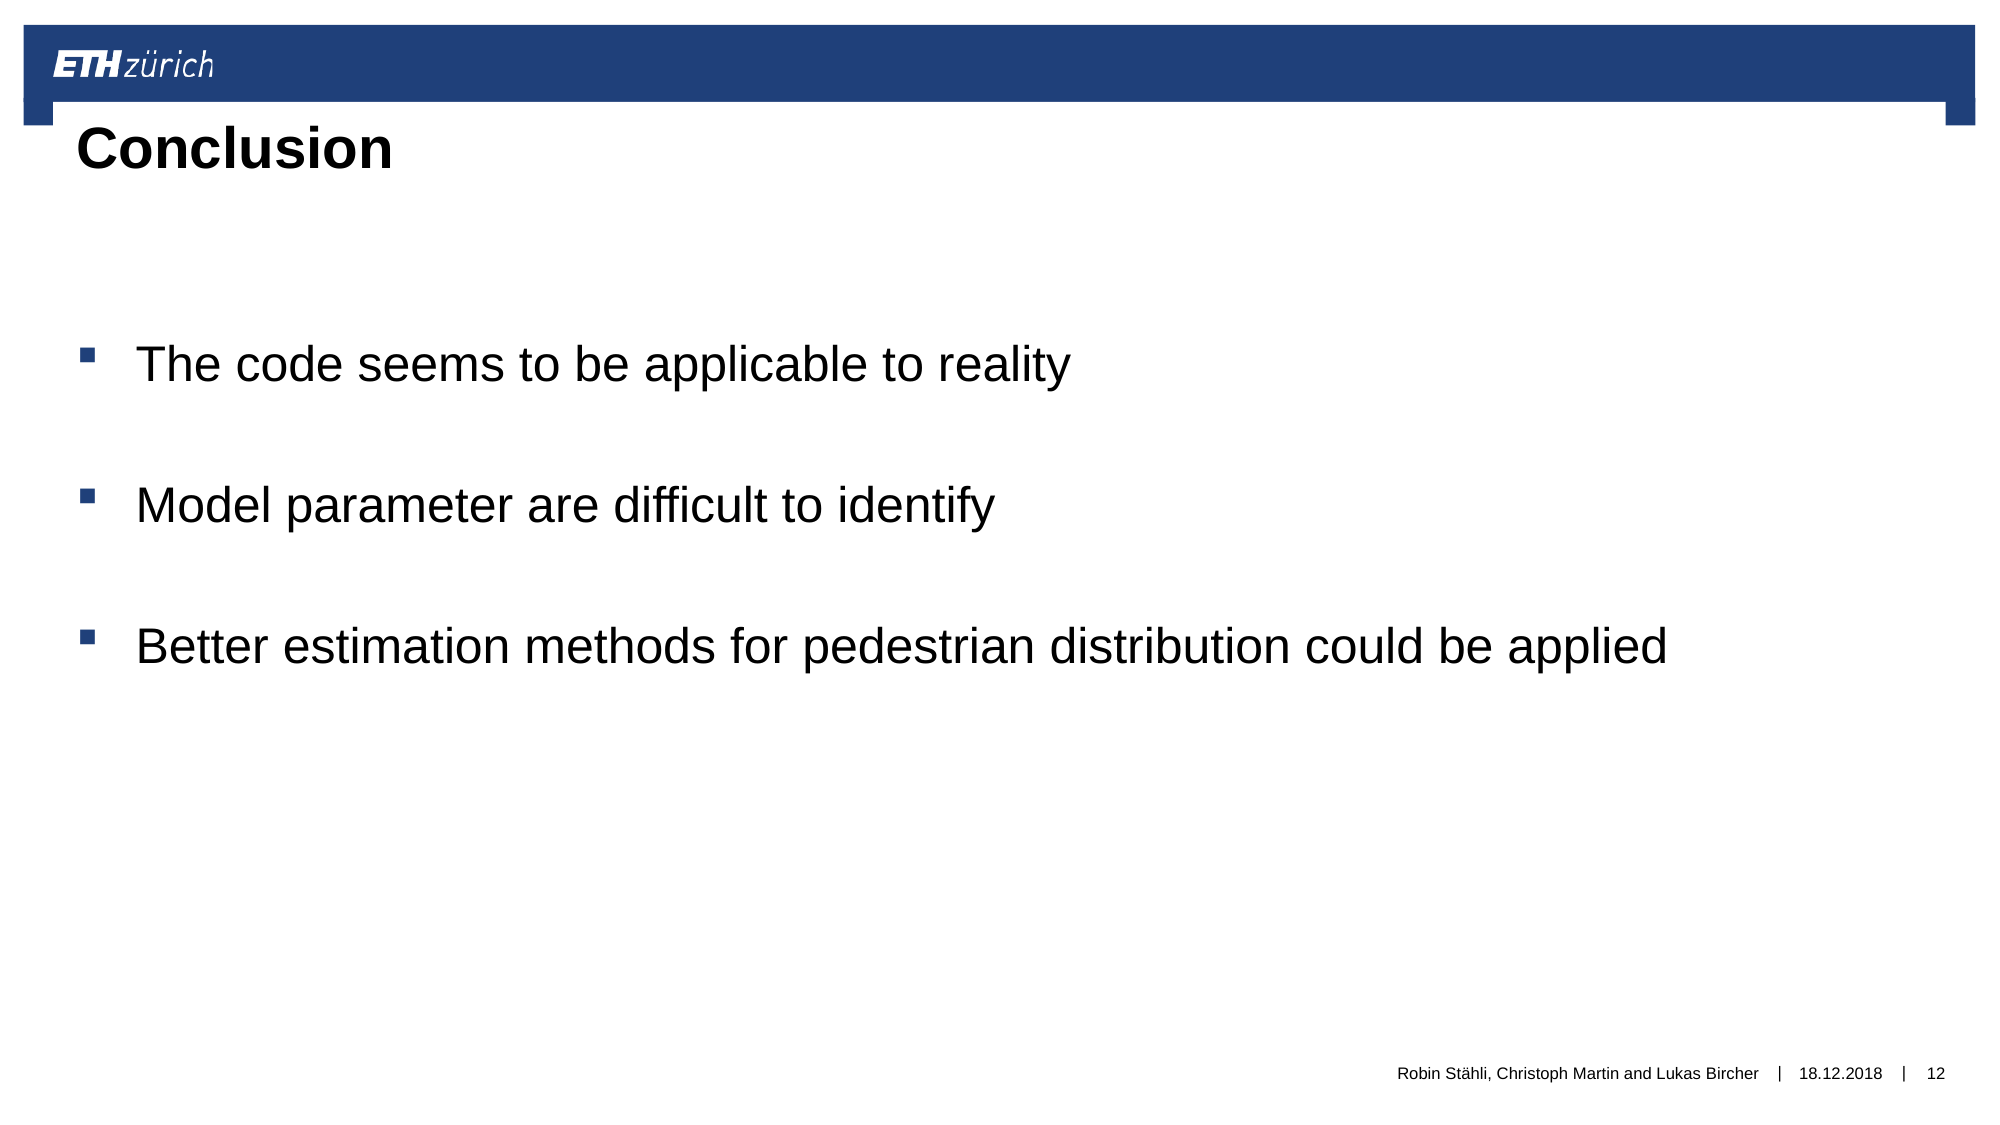

Conclusion
The code seems to be applicable to reality

Model parameter are difficult to identify

Better estimation methods for pedestrian distribution could be applied
Robin Stähli, Christoph Martin and Lukas Bircher
18.12.2018
12